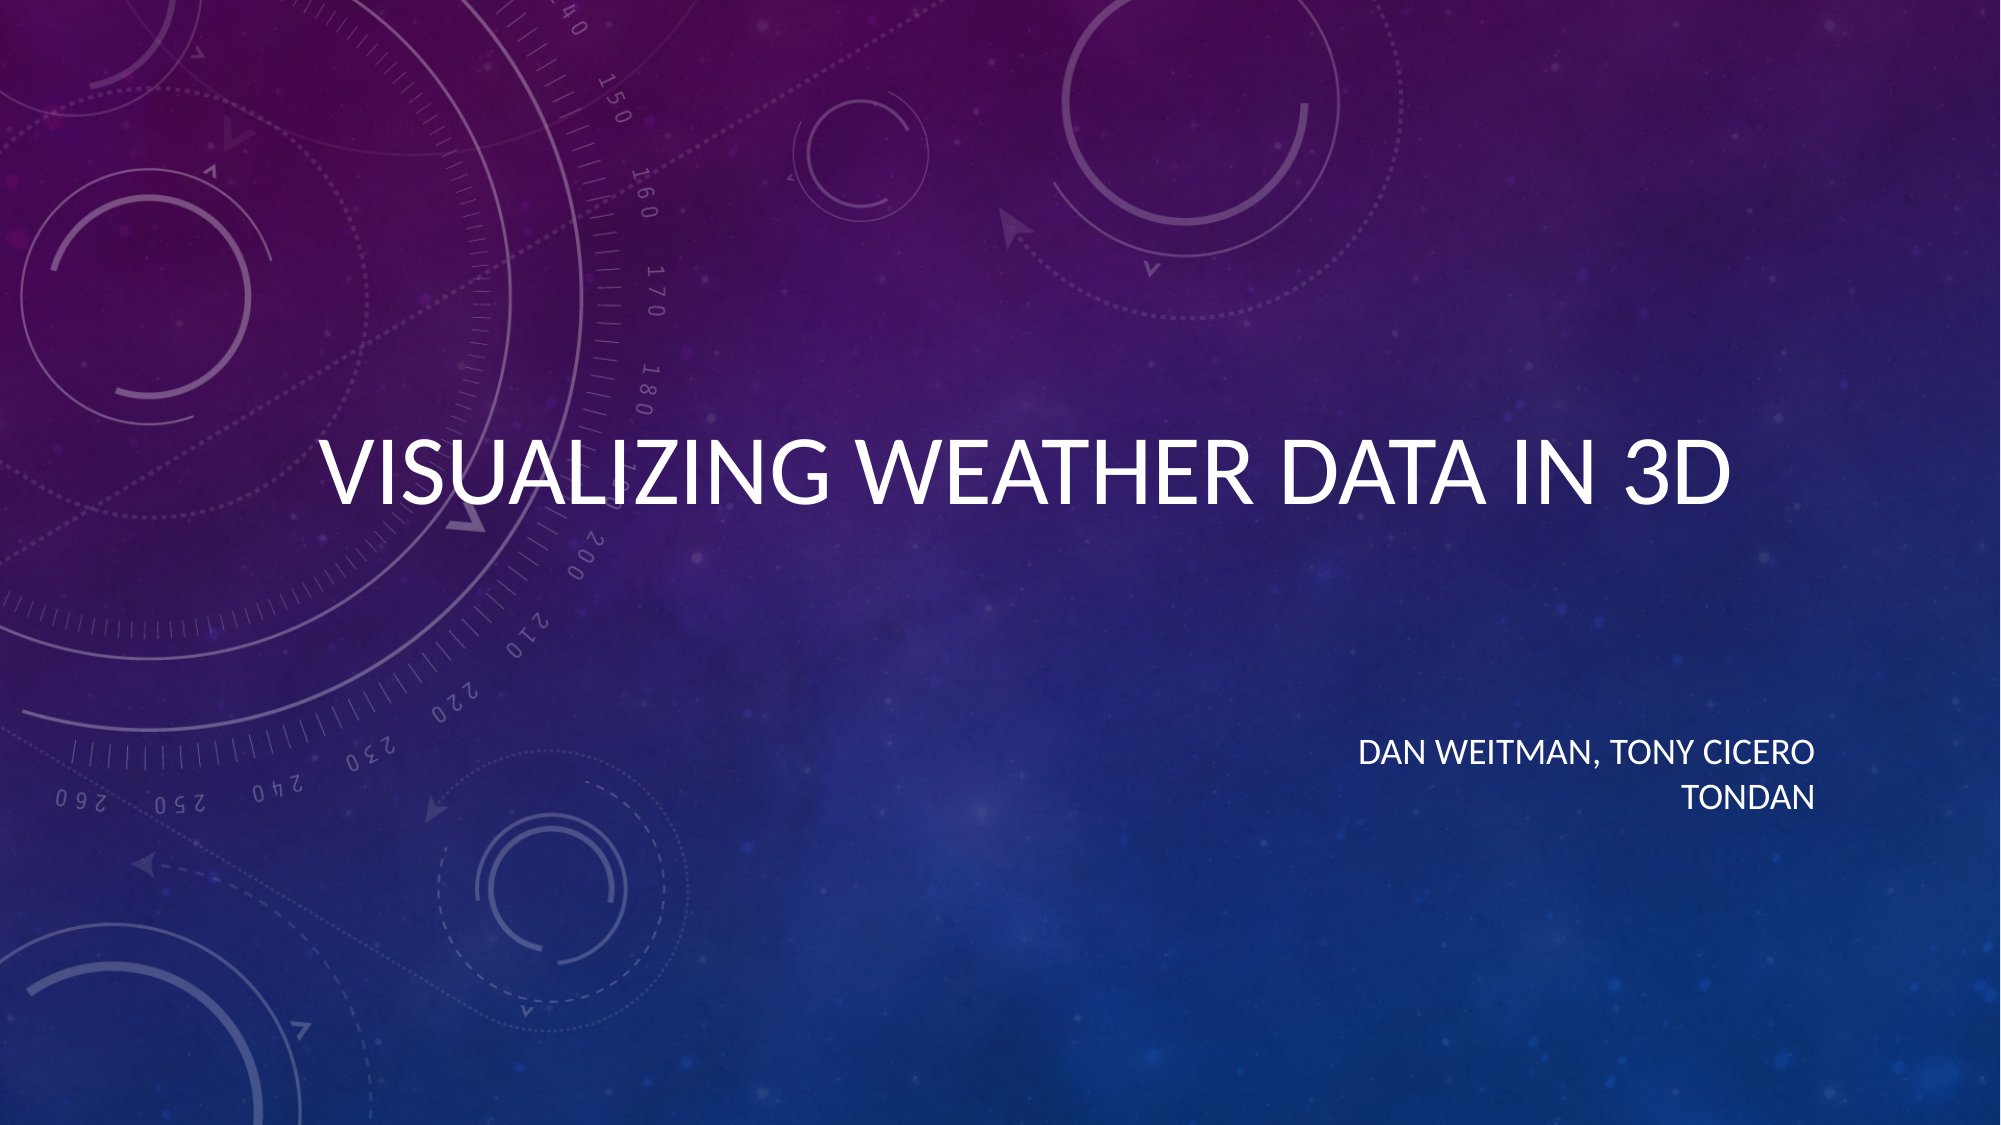

# VISUALIZING WEATHER DATA IN 3D
DAN WEITMAN, TONY CICERO
		TONDAN